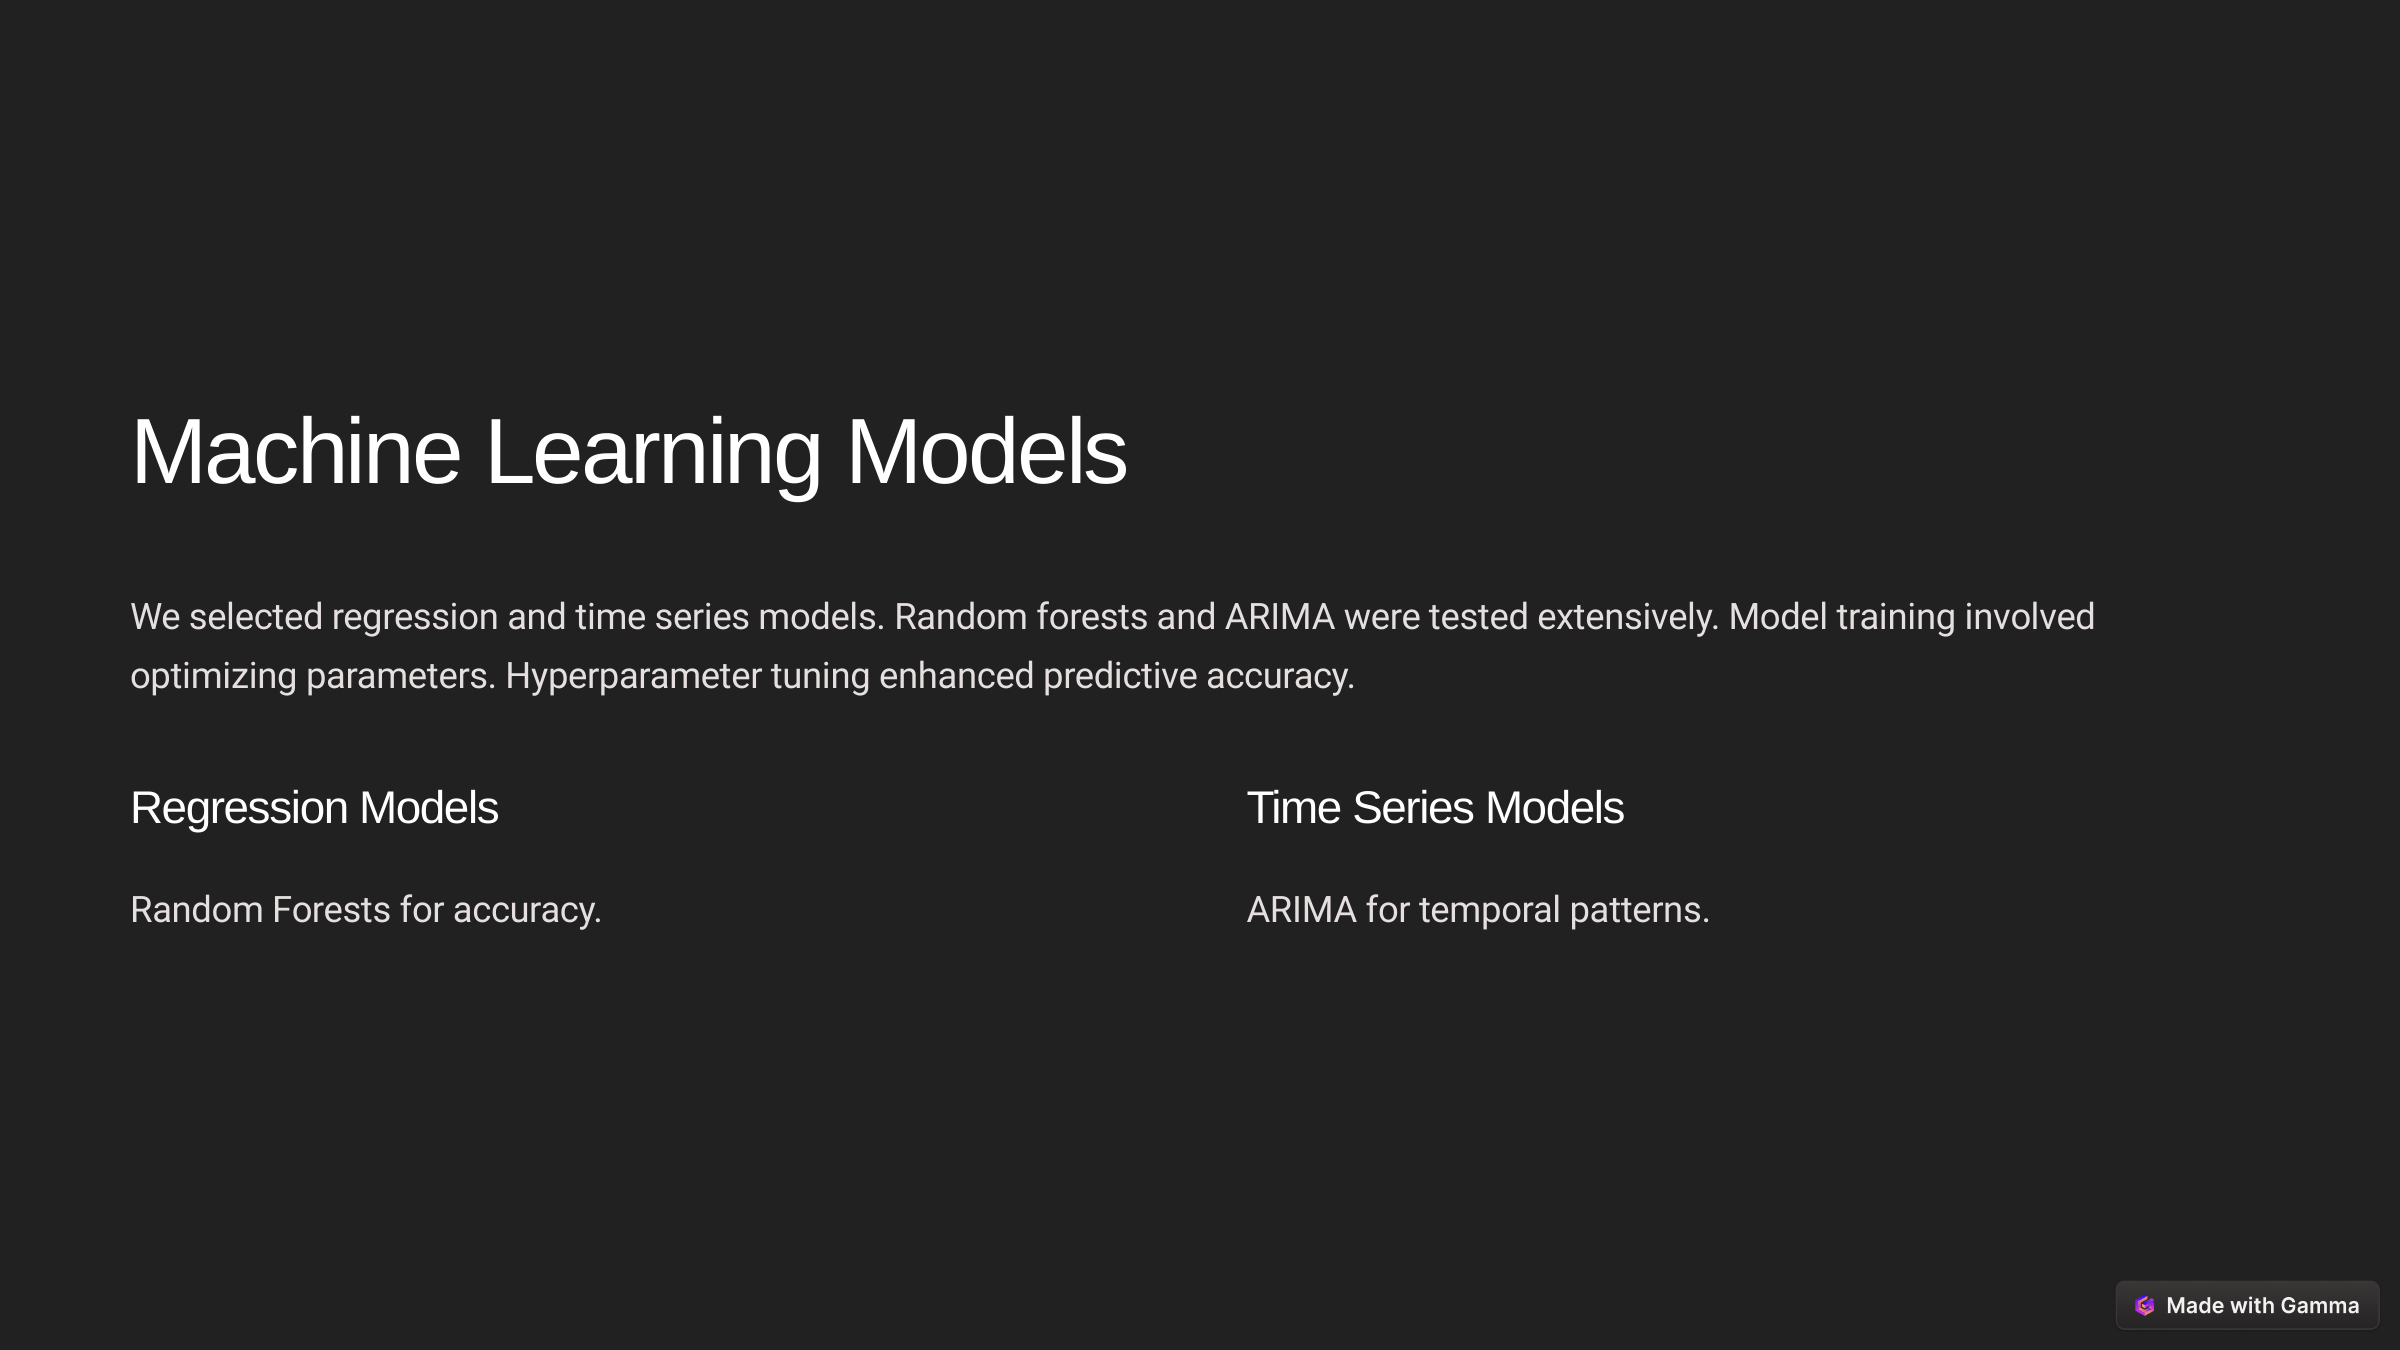

Machine Learning Models
We selected regression and time series models. Random forests and ARIMA were tested extensively. Model training involved optimizing parameters. Hyperparameter tuning enhanced predictive accuracy.
Regression Models
Time Series Models
Random Forests for accuracy.
ARIMA for temporal patterns.